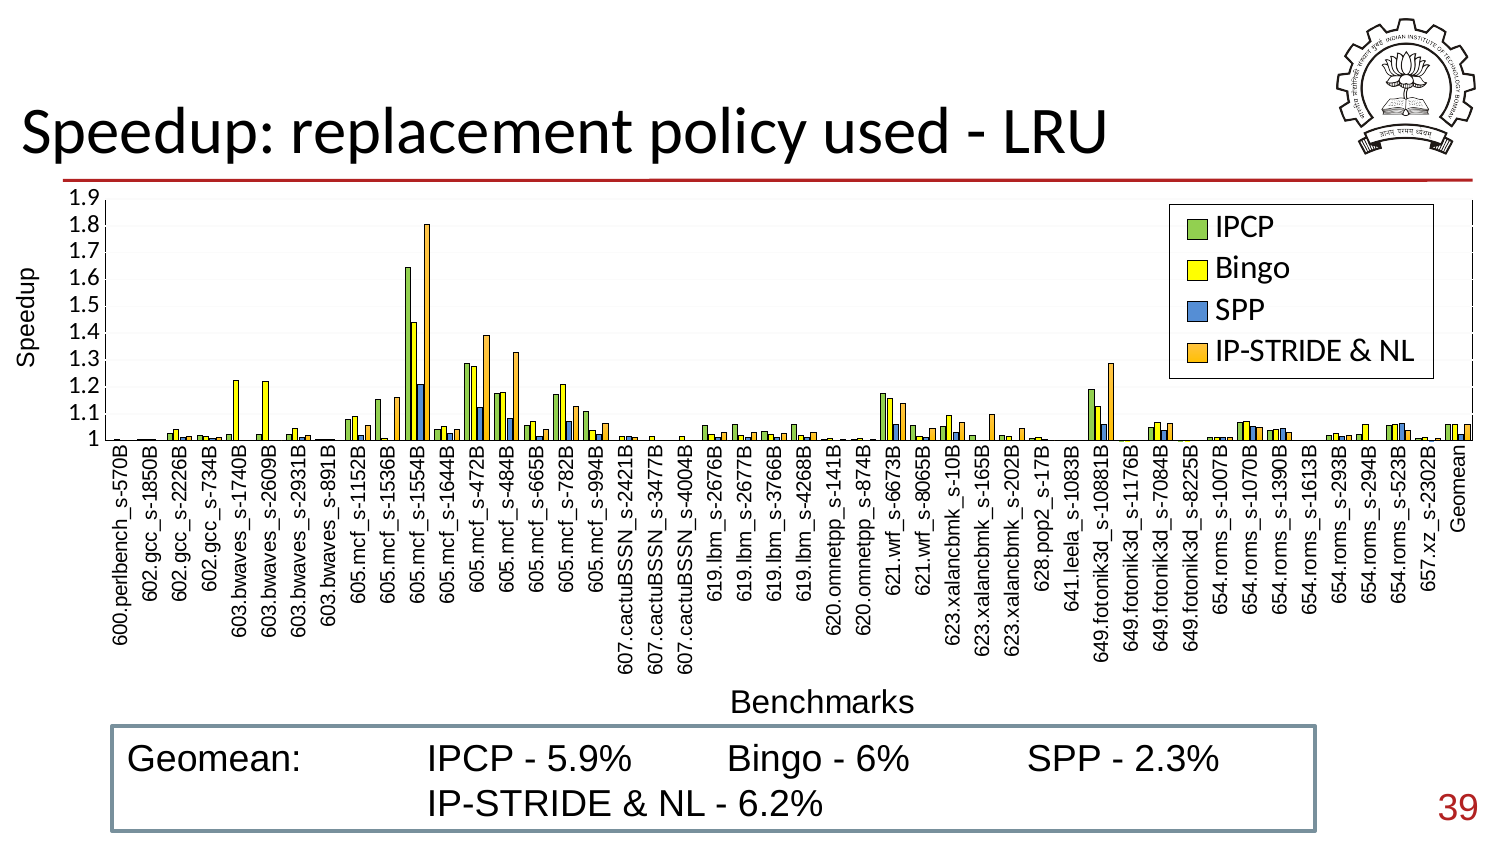

# Speedup: replacement policy used - LRU

### Chart

| Category | IPCP | Bingo | SPP | IP-STRIDE & NL |
|---|---|---|---|---|
| 600.perlbench_s-570B | 1.000939083074982 | 1.005535082732228 | 1.000156671562825 | 1.000465253522175 |
| 602.gcc_s-1850B | 1.002806295896959 | 1.004291714303524 | 1.003259060646756 | 1.002175500656056 |
| 602.gcc_s-2226B | 1.027748576779725 | 1.039995294474342 | 1.011874599797234 | 1.016189064015542 |
| 602.gcc_s-734B | 1.020783612316734 | 1.015384215353579 | 1.007616561888811 | 1.010643366913299 |
| 603.bwaves_s-1740B | 1.023985855536447 | 1.222579647498373 | 1.000000188192115 | 0.9999999093358682 |
| 603.bwaves_s-2609B | 1.023512792199545 | 1.221646299993651 | 1.000000557612331 | 1.000000513790664 |
| 603.bwaves_s-2931B | 1.024517870245353 | 1.045534242042238 | 1.012617844149492 | 1.021203038011946 |
| 603.bwaves_s-891B | 1.003364681735153 | 1.003403413825064 | 1.003607237676692 | 1.001290208154486 |
| 605.mcf_s-1152B | 1.07717025054554 | 1.088483907871037 | 1.019275113211458 | 1.057611853485801 |
| 605.mcf_s-1536B | 1.154207099123346 | 1.007830140951615 | 1.002069891825477 | 1.162648618756492 |
| 605.mcf_s-1554B | 1.642983783819696 | 1.440747250533955 | 1.20911692169626 | 1.803799579715085 |
| 605.mcf_s-1644B | 1.041169481434376 | 1.051701319484246 | 1.027519965853839 | 1.040997633740103 |
| 605.mcf_s-472B | 1.287206881762516 | 1.275895679335695 | 1.125142525878012 | 1.389838640079417 |
| 605.mcf_s-484B | 1.176321860498185 | 1.181069346076665 | 1.081391770904149 | 1.32731203830248 |
| 605.mcf_s-665B | 1.05543889958517 | 1.071757239642414 | 1.017045558919742 | 1.040114294804881 |
| 605.mcf_s-782B | 1.172333296934247 | 1.208159823116813 | 1.069971593826909 | 1.128910088399789 |
| 605.mcf_s-994B | 1.107465734394328 | 1.039112745074443 | 1.023865133795975 | 1.064386487888612 |
| 607.cactuBSSN_s-2421B | 0.9999999375054038 | 1.016740221423694 | 1.017168272605141 | 1.012637294502789 |
| 607.cactuBSSN_s-3477B | 0.9999996293438372 | 1.015020542966666 | 0.9999996050440761 | 0.9999994914235787 |
| 607.cactuBSSN_s-4004B | 1.000000439514593 | 1.016632292223689 | 1.000000444640918 | 1.000918188456033 |
| 619.lbm_s-2676B | 1.055303579604004 | 1.022508028375775 | 1.011840026531533 | 1.028708253375681 |
| 619.lbm_s-2677B | 1.060589528263344 | 1.019935863019606 | 1.011297743656046 | 1.029892159794071 |
| 619.lbm_s-3766B | 1.032798616384144 | 1.022604477181948 | 1.013302901090774 | 1.025586460803464 |
| 619.lbm_s-4268B | 1.061391684309985 | 1.01972860334024 | 1.011541371757979 | 1.030097402490917 |
| 620.omnetpp_s-141B | 1.003794445074758 | 1.008279583541326 | 1.001694239705053 | 1.004970485467974 |
| 620.omnetpp_s-874B | 1.004888547561758 | 1.008549796921207 | 1.001556827180153 | 1.005467396630558 |
| 621.wrf_s-6673B | 1.175881429498344 | 1.158414752342571 | 1.061247684118049 | 1.13841494942808 |
| 621.wrf_s-8065B | 1.055640379792236 | 1.014840691014977 | 1.012239878815563 | 1.046892921616925 |
| 623.xalancbmk_s-10B | 1.051091798008056 | 1.095394927003102 | 1.031489149477866 | 1.069694030110522 |
| 623.xalancbmk_s-165B | 1.017765320907004 | 1.002274938644866 | 1.000114731096496 | 1.097773820426746 |
| 623.xalancbmk_s-202B | 1.017681658735861 | 1.016431345070142 | 1.001198050823809 | 1.046592203965591 |
| 628.pop2_s-17B | 1.007604213673675 | 1.012456254274573 | 1.003769850680115 | 1.002447888714312 |
| 641.leela_s-1083B | 0.9999997070310658 | 1.000000588208406 | 0.9999990056524086 | 0.999999276779243 |
| 649.fotonik3d_s-10881B | 1.190339299055965 | 1.127985044460438 | 1.061534248177931 | 1.285990803547202 |
| 649.fotonik3d_s-1176B | 1.000498983971216 | 1.000301310382071 | 1.001283519871146 | 1.001291643235993 |
| 649.fotonik3d_s-7084B | 1.049421374426272 | 1.067869562664901 | 1.036798572269535 | 1.064049664573694 |
| 649.fotonik3d_s-8225B | 1.000489231034629 | 1.000326257710585 | 1.001042128244143 | 1.001475686150272 |
| 654.roms_s-1007B | 1.011042775189824 | 1.012629534106756 | 1.011802406591194 | 1.010317642919256 |
| 654.roms_s-1070B | 1.068275674102394 | 1.070975126074883 | 1.05269532742803 | 1.048257037040991 |
| 654.roms_s-1390B | 1.039420441802289 | 1.043053531546408 | 1.043812785135927 | 1.030919336227991 |
| 654.roms_s-1613B | 1.000146335286503 | 1.000029386777728 | 1.000137814278222 | 1.000127386059739 |
| 654.roms_s-293B | 1.020116499558137 | 1.025634666112188 | 1.015613612558481 | 1.021027103146014 |
| 654.roms_s-294B | 1.021616452646527 | 1.06053823050576 | 1.000000881447177 | 1.001296458763249 |
| 654.roms_s-523B | 1.056948085407649 | 1.061942457527085 | 1.062874963163531 | 1.037200656366254 |
| 657.xz_s-2302B | 1.009834920344961 | 1.011991890006419 | 1.00039494486252 | 1.00956741786988 |
| Geomean | 1.058970303007826 | 1.06011545564728 | 1.023339797808483 | 1.062233920090036 |
Geomean:	IPCP - 5.9%	Bingo - 6%	SPP - 2.3%		IP-STRIDE & NL - 6.2%
39